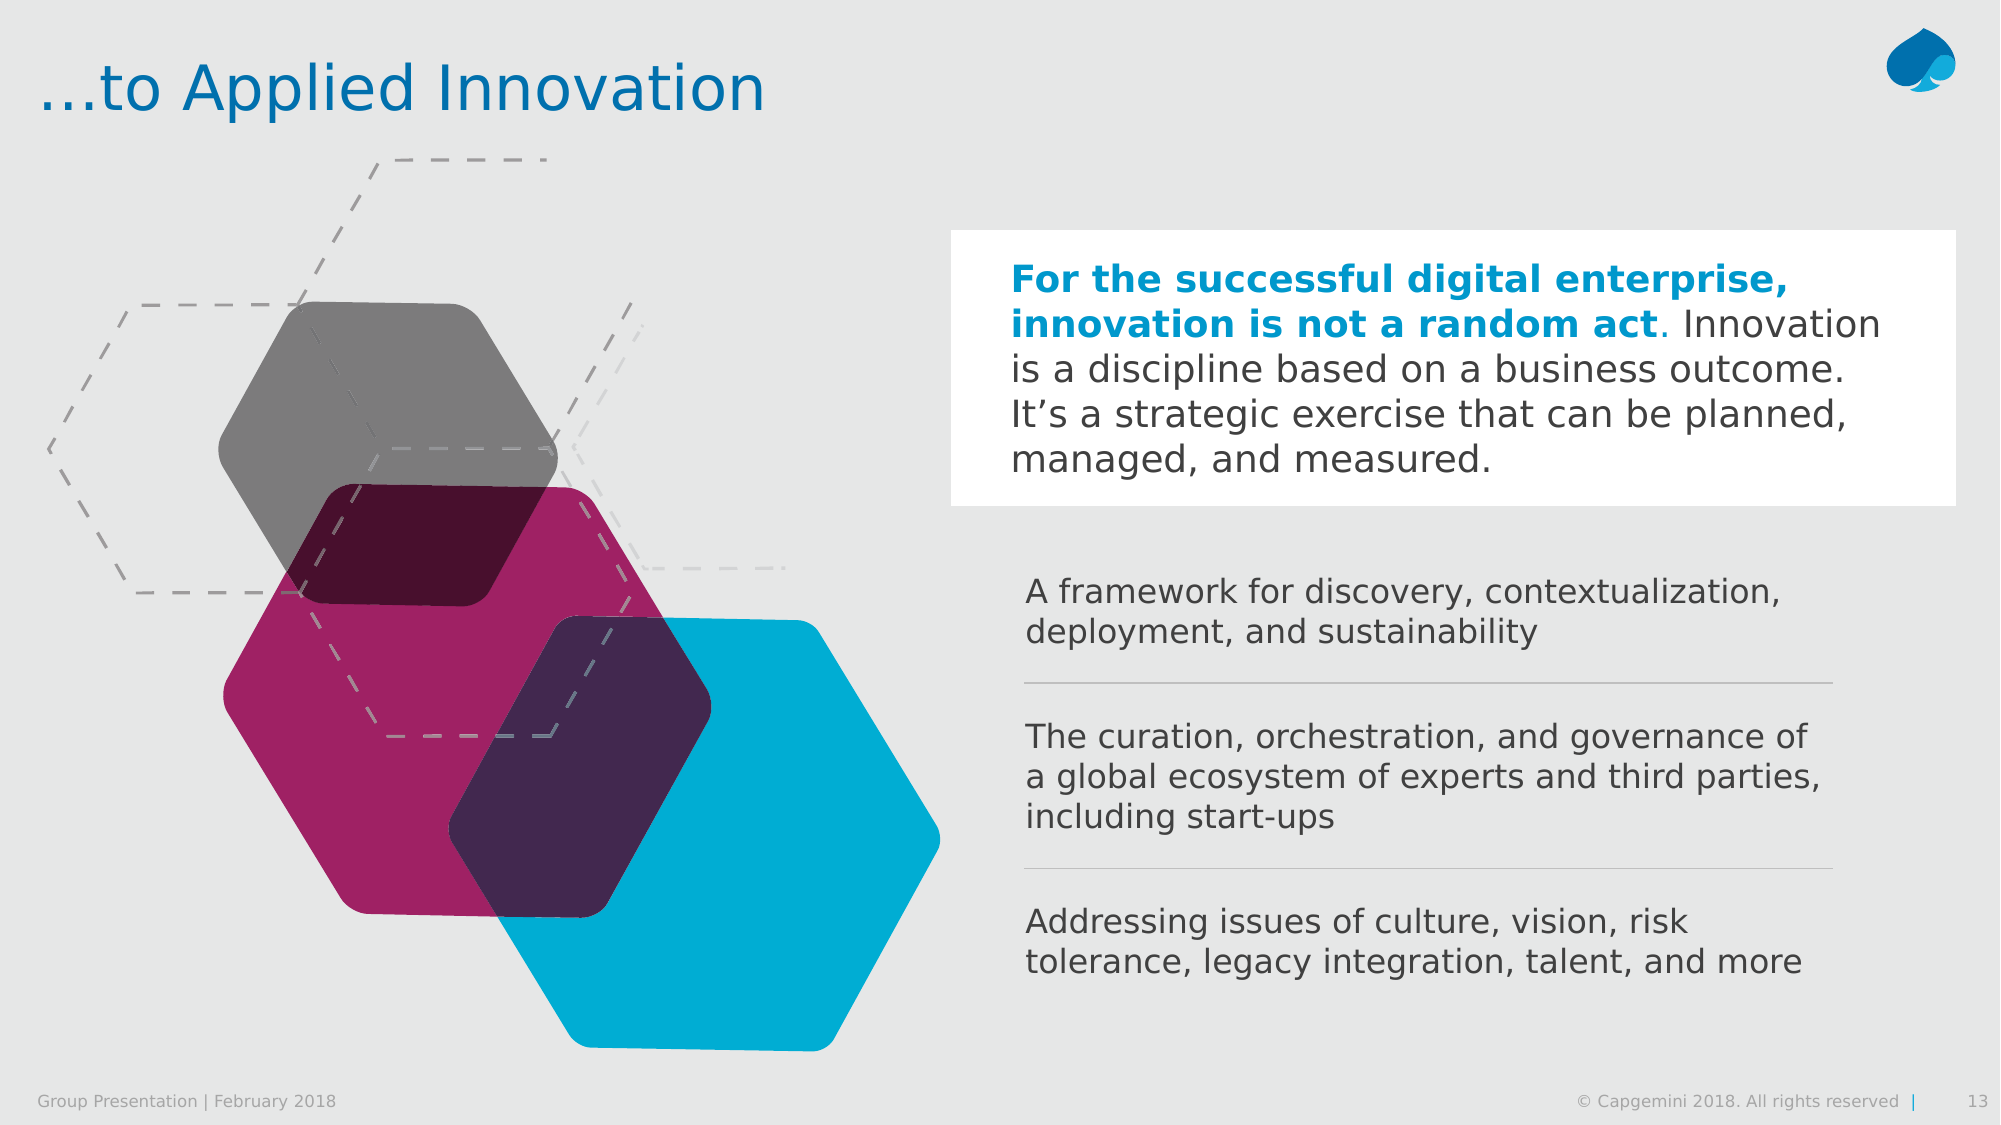

# …to Applied Innovation

For the successful digital enterprise, innovation is not a random act. Innovation is a discipline based on a business outcome. It’s a strategic exercise that can be planned, managed, and measured.
A framework for discovery, contextualization, deployment, and sustainability
The curation, orchestration, and governance of a global ecosystem of experts and third parties, including start-ups
Addressing issues of culture, vision, risk tolerance, legacy integration, talent, and more